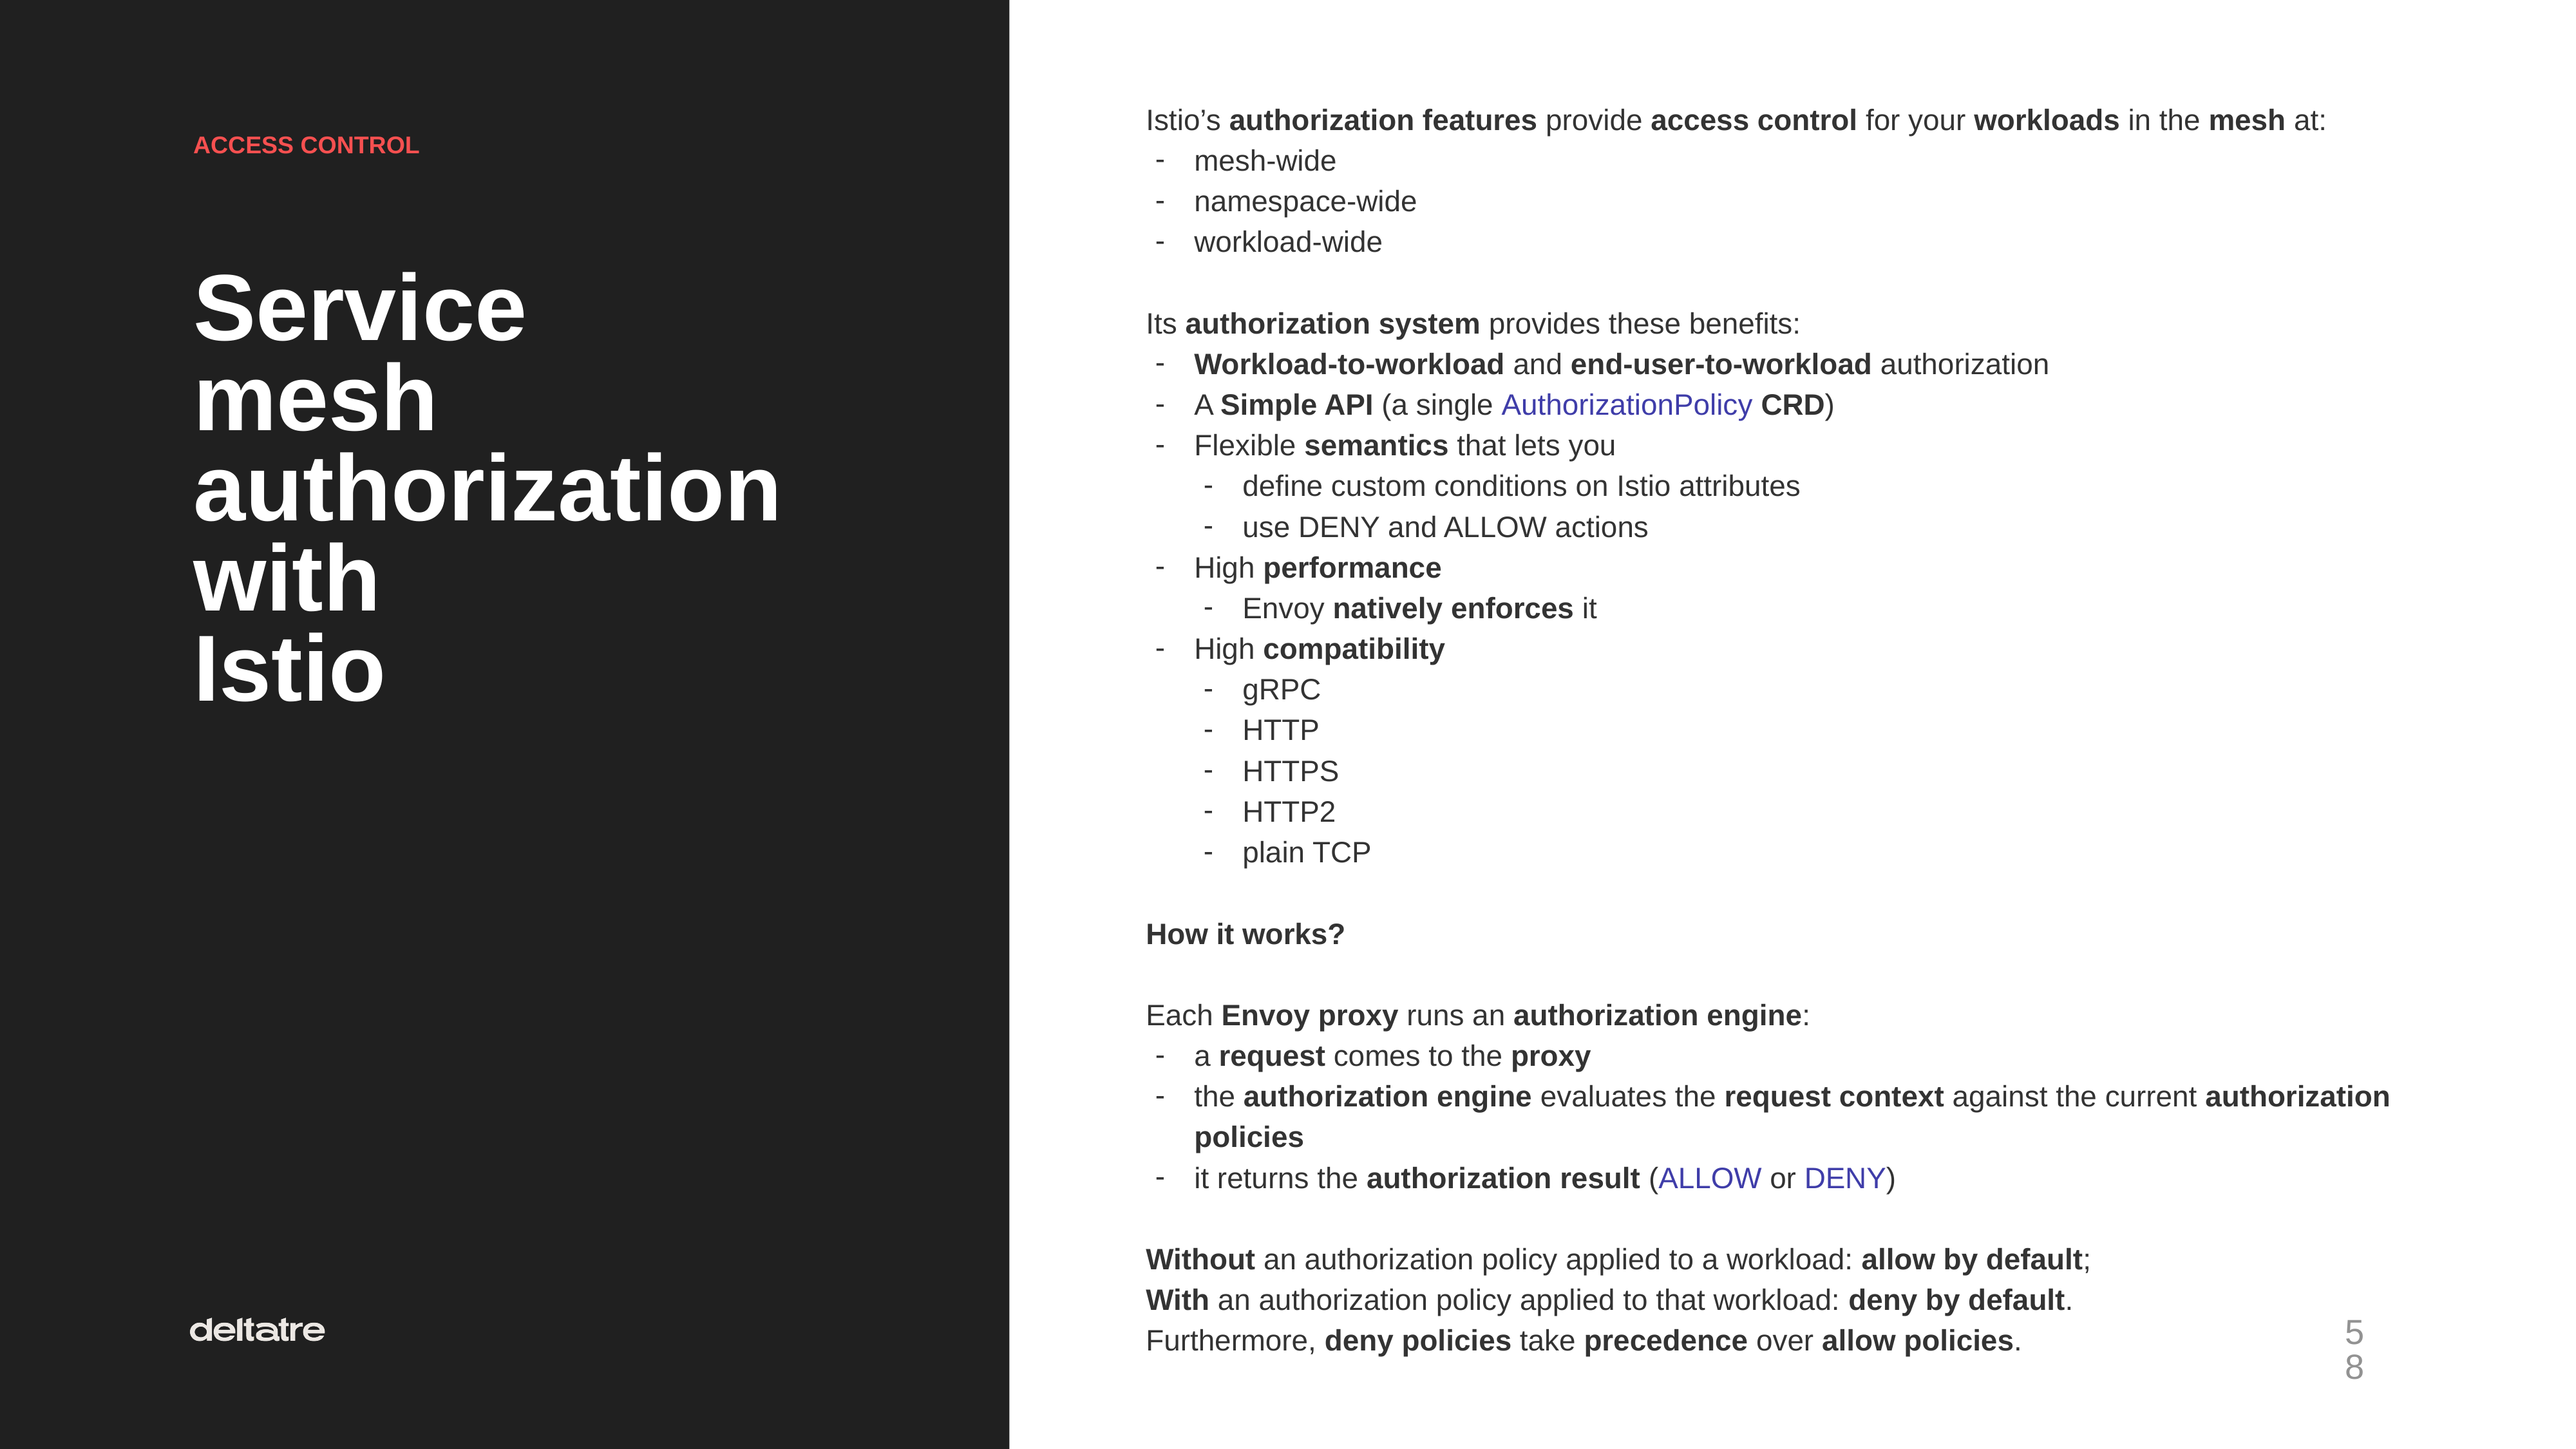

Istio’s authorization features provide access control for your workloads in the mesh at:
mesh-wide
namespace-wide
workload-wide

Its authorization system provides these benefits:
Workload-to-workload and end-user-to-workload authorization
A Simple API (a single AuthorizationPolicy CRD)
Flexible semantics that lets you
define custom conditions on Istio attributes
use DENY and ALLOW actions
High performance
Envoy natively enforces it
High compatibility
gRPC
HTTP
HTTPS
HTTP2
plain TCP

How it works?

Each Envoy proxy runs an authorization engine:
a request comes to the proxy
the authorization engine evaluates the request context against the current authorization policies
it returns the authorization result (ALLOW or DENY)

Without an authorization policy applied to a workload: allow by default;
With an authorization policy applied to that workload: deny by default.
Furthermore, deny policies take precedence over allow policies.
ACCESS CONTROL
Service
mesh
authorization
with
Istio
58